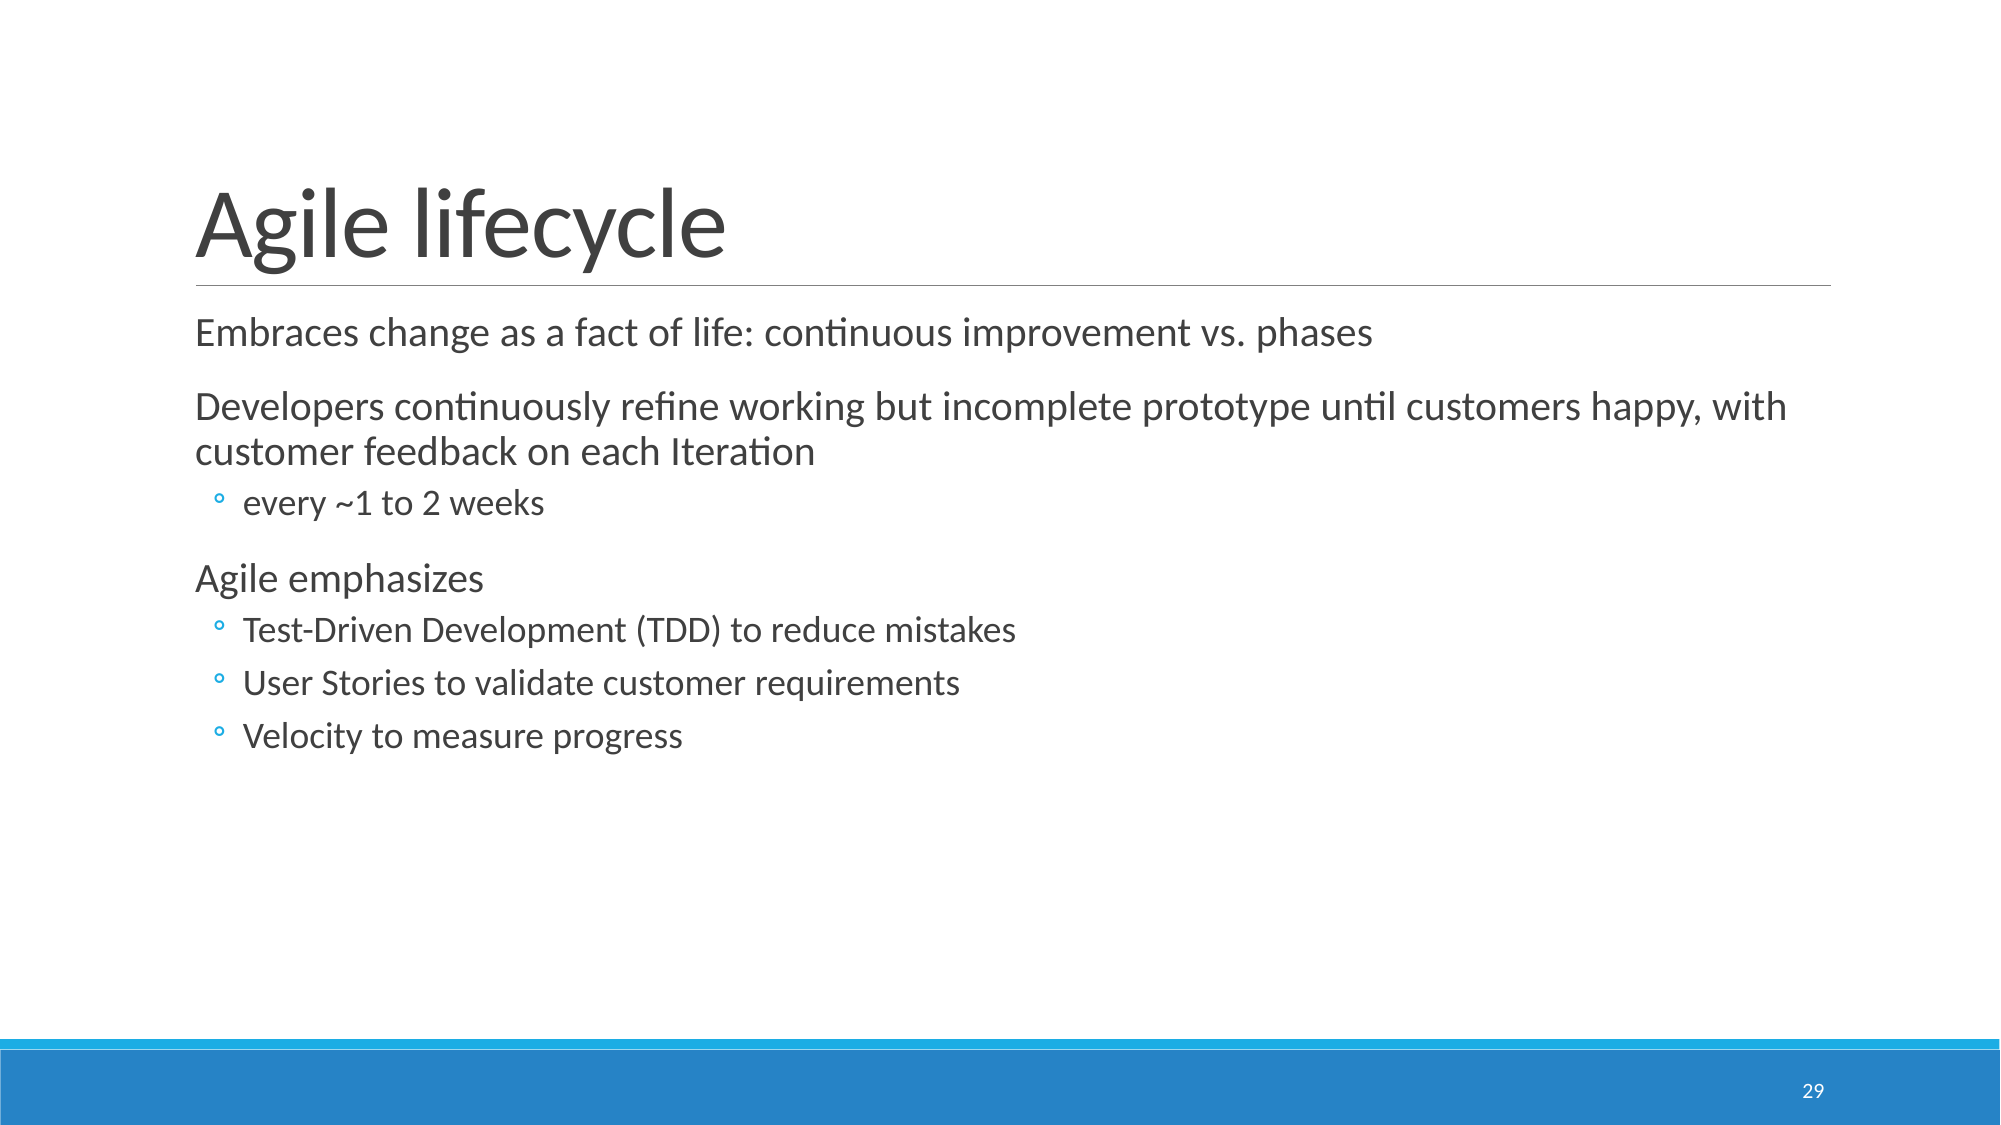

# Agile lifecycle
Embraces change as a fact of life: continuous improvement vs. phases
Developers continuously refine working but incomplete prototype until customers happy, with customer feedback on each Iteration
every ~1 to 2 weeks
Agile emphasizes
Test-Driven Development (TDD) to reduce mistakes
User Stories to validate customer requirements
Velocity to measure progress
29